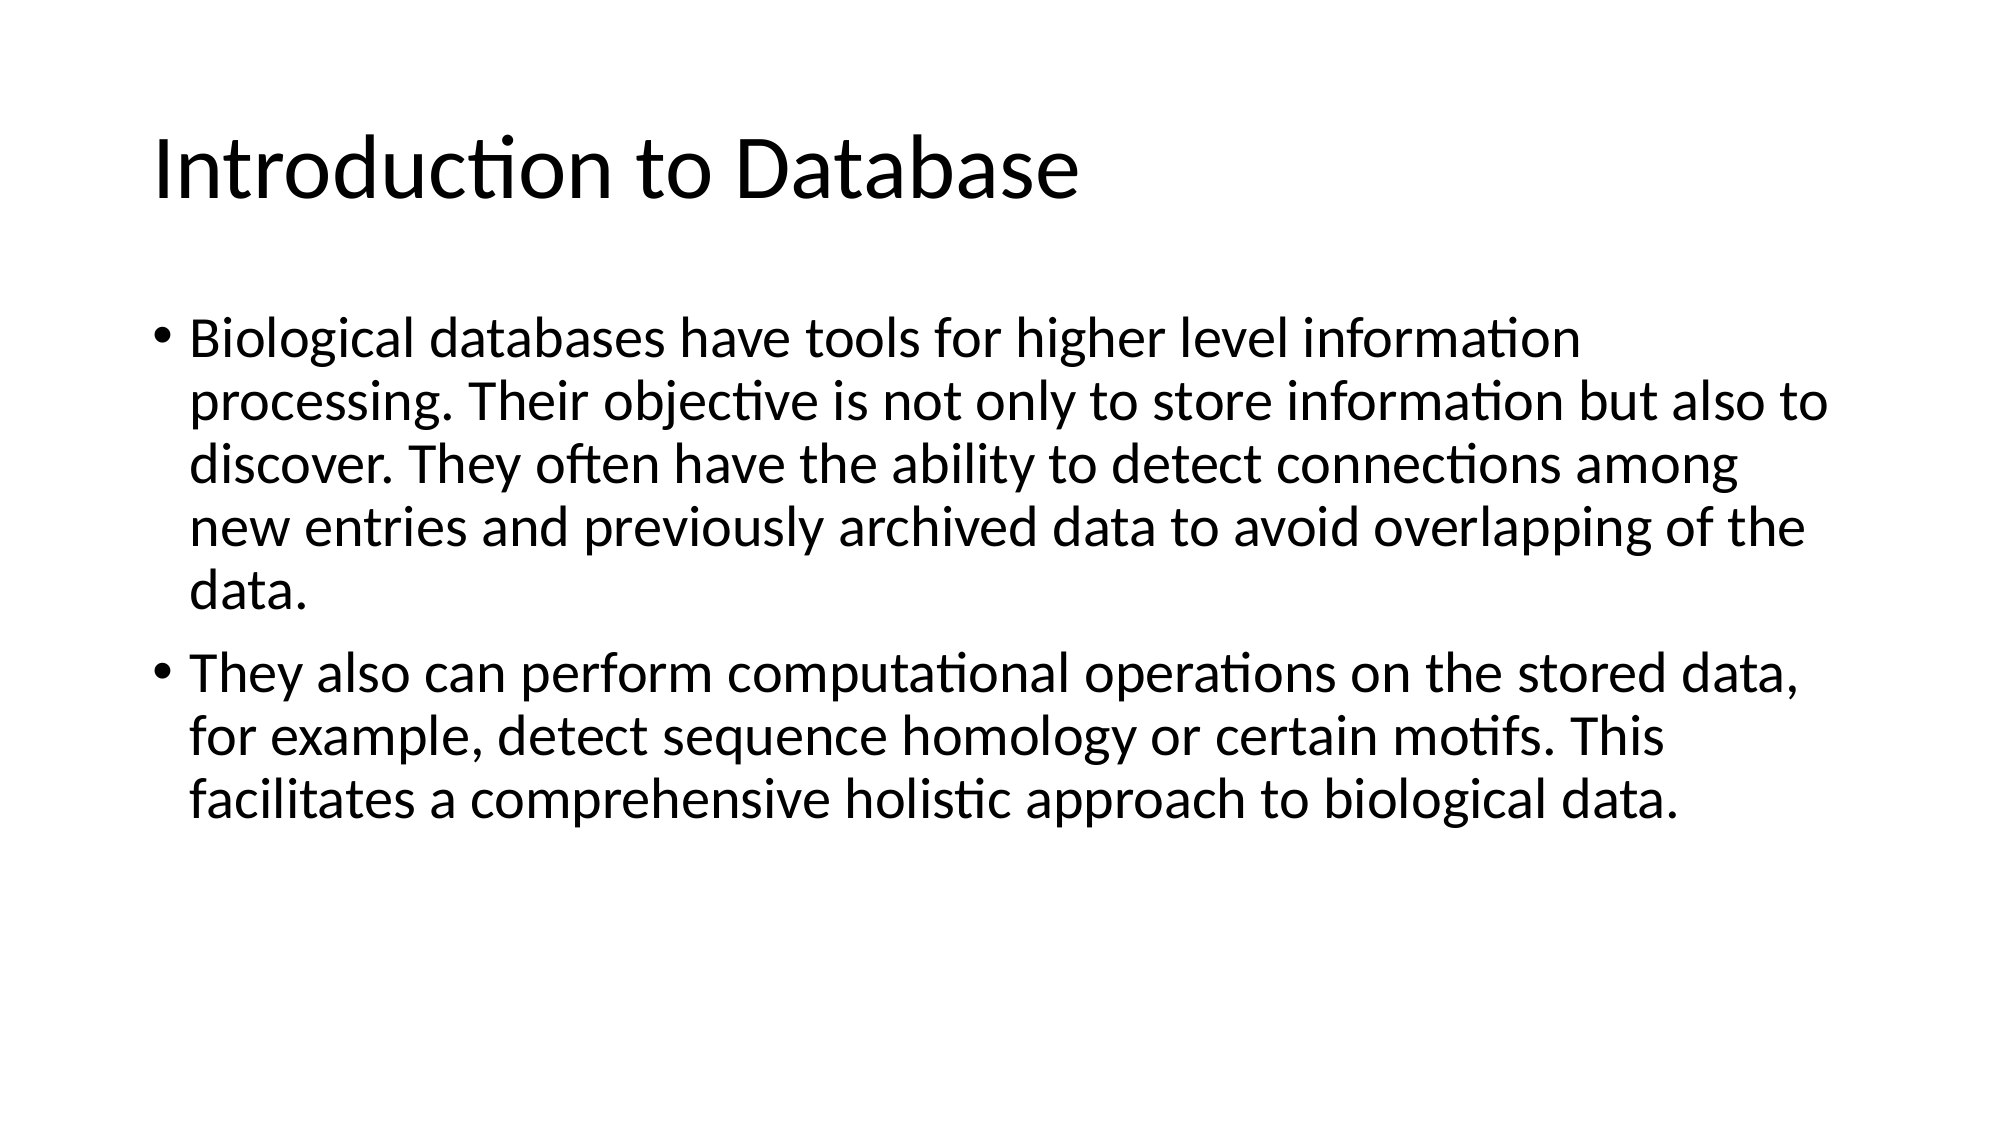

# Introduction to Database
Biological databases have tools for higher level information processing. Their objective is not only to store information but also to discover. They often have the ability to detect connections among new entries and previously archived data to avoid overlapping of the data.
They also can perform computational operations on the stored data, for example, detect sequence homology or certain motifs. This facilitates a comprehensive holistic approach to biological data.